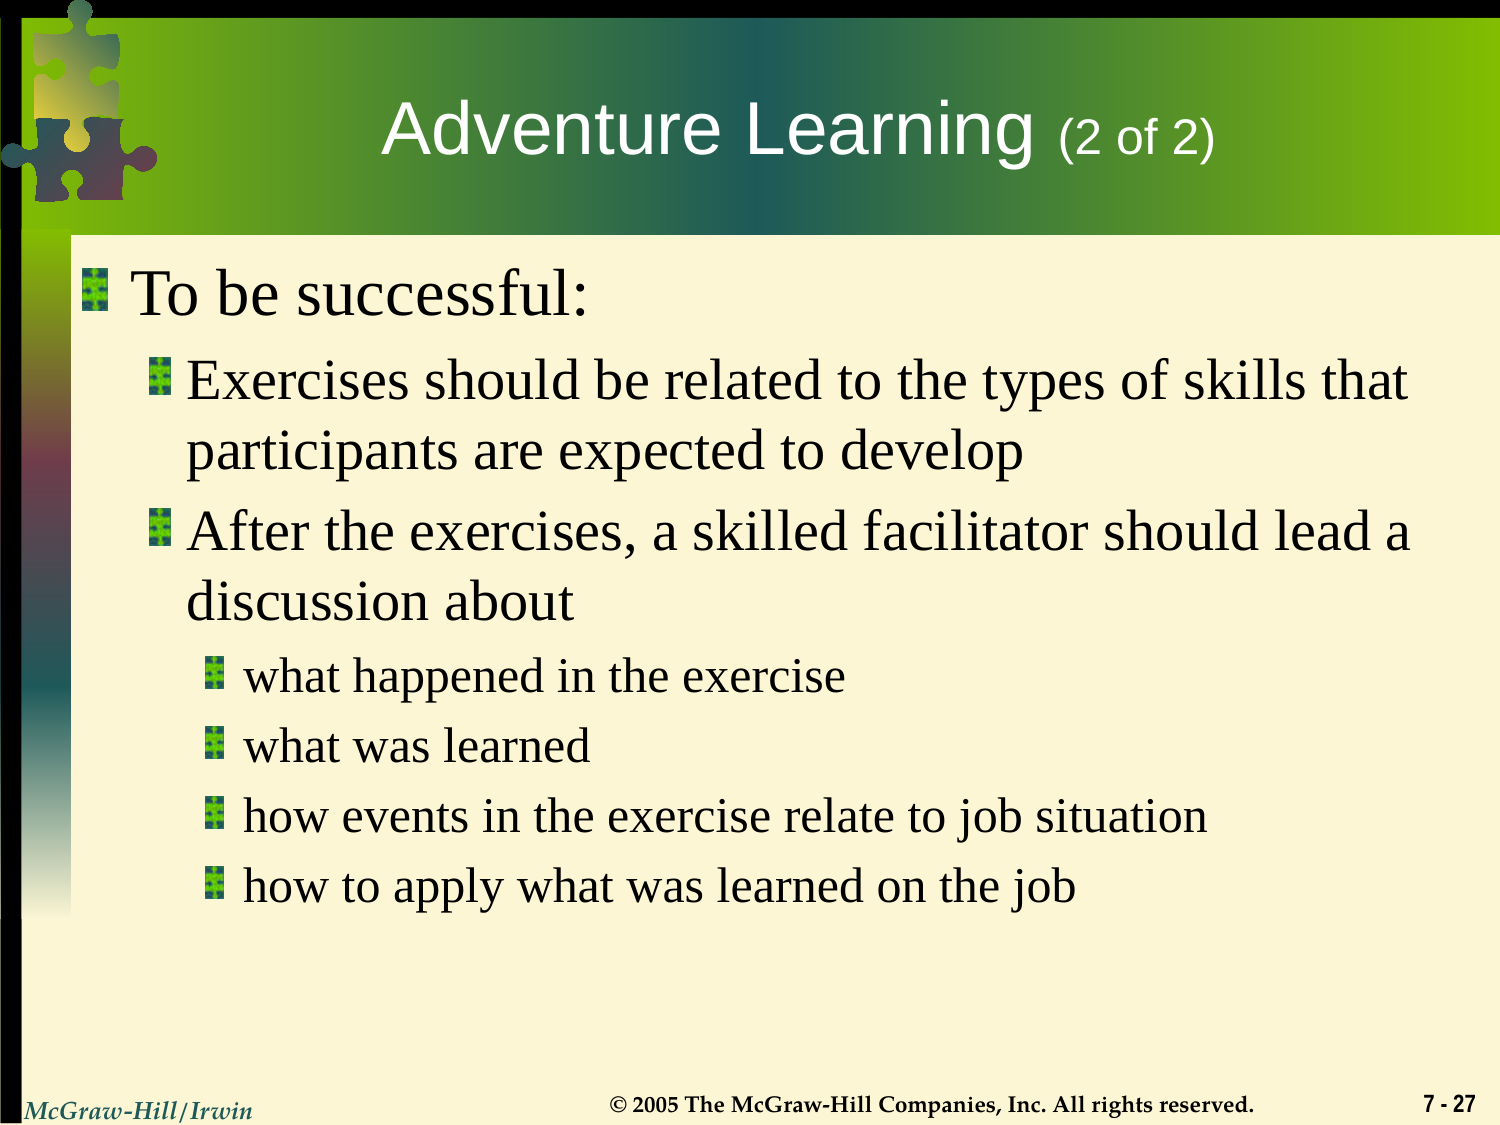

# Adventure Learning (2 of 2)
To be successful:
Exercises should be related to the types of skills that participants are expected to develop
After the exercises, a skilled facilitator should lead a discussion about
what happened in the exercise
what was learned
how events in the exercise relate to job situation
how to apply what was learned on the job